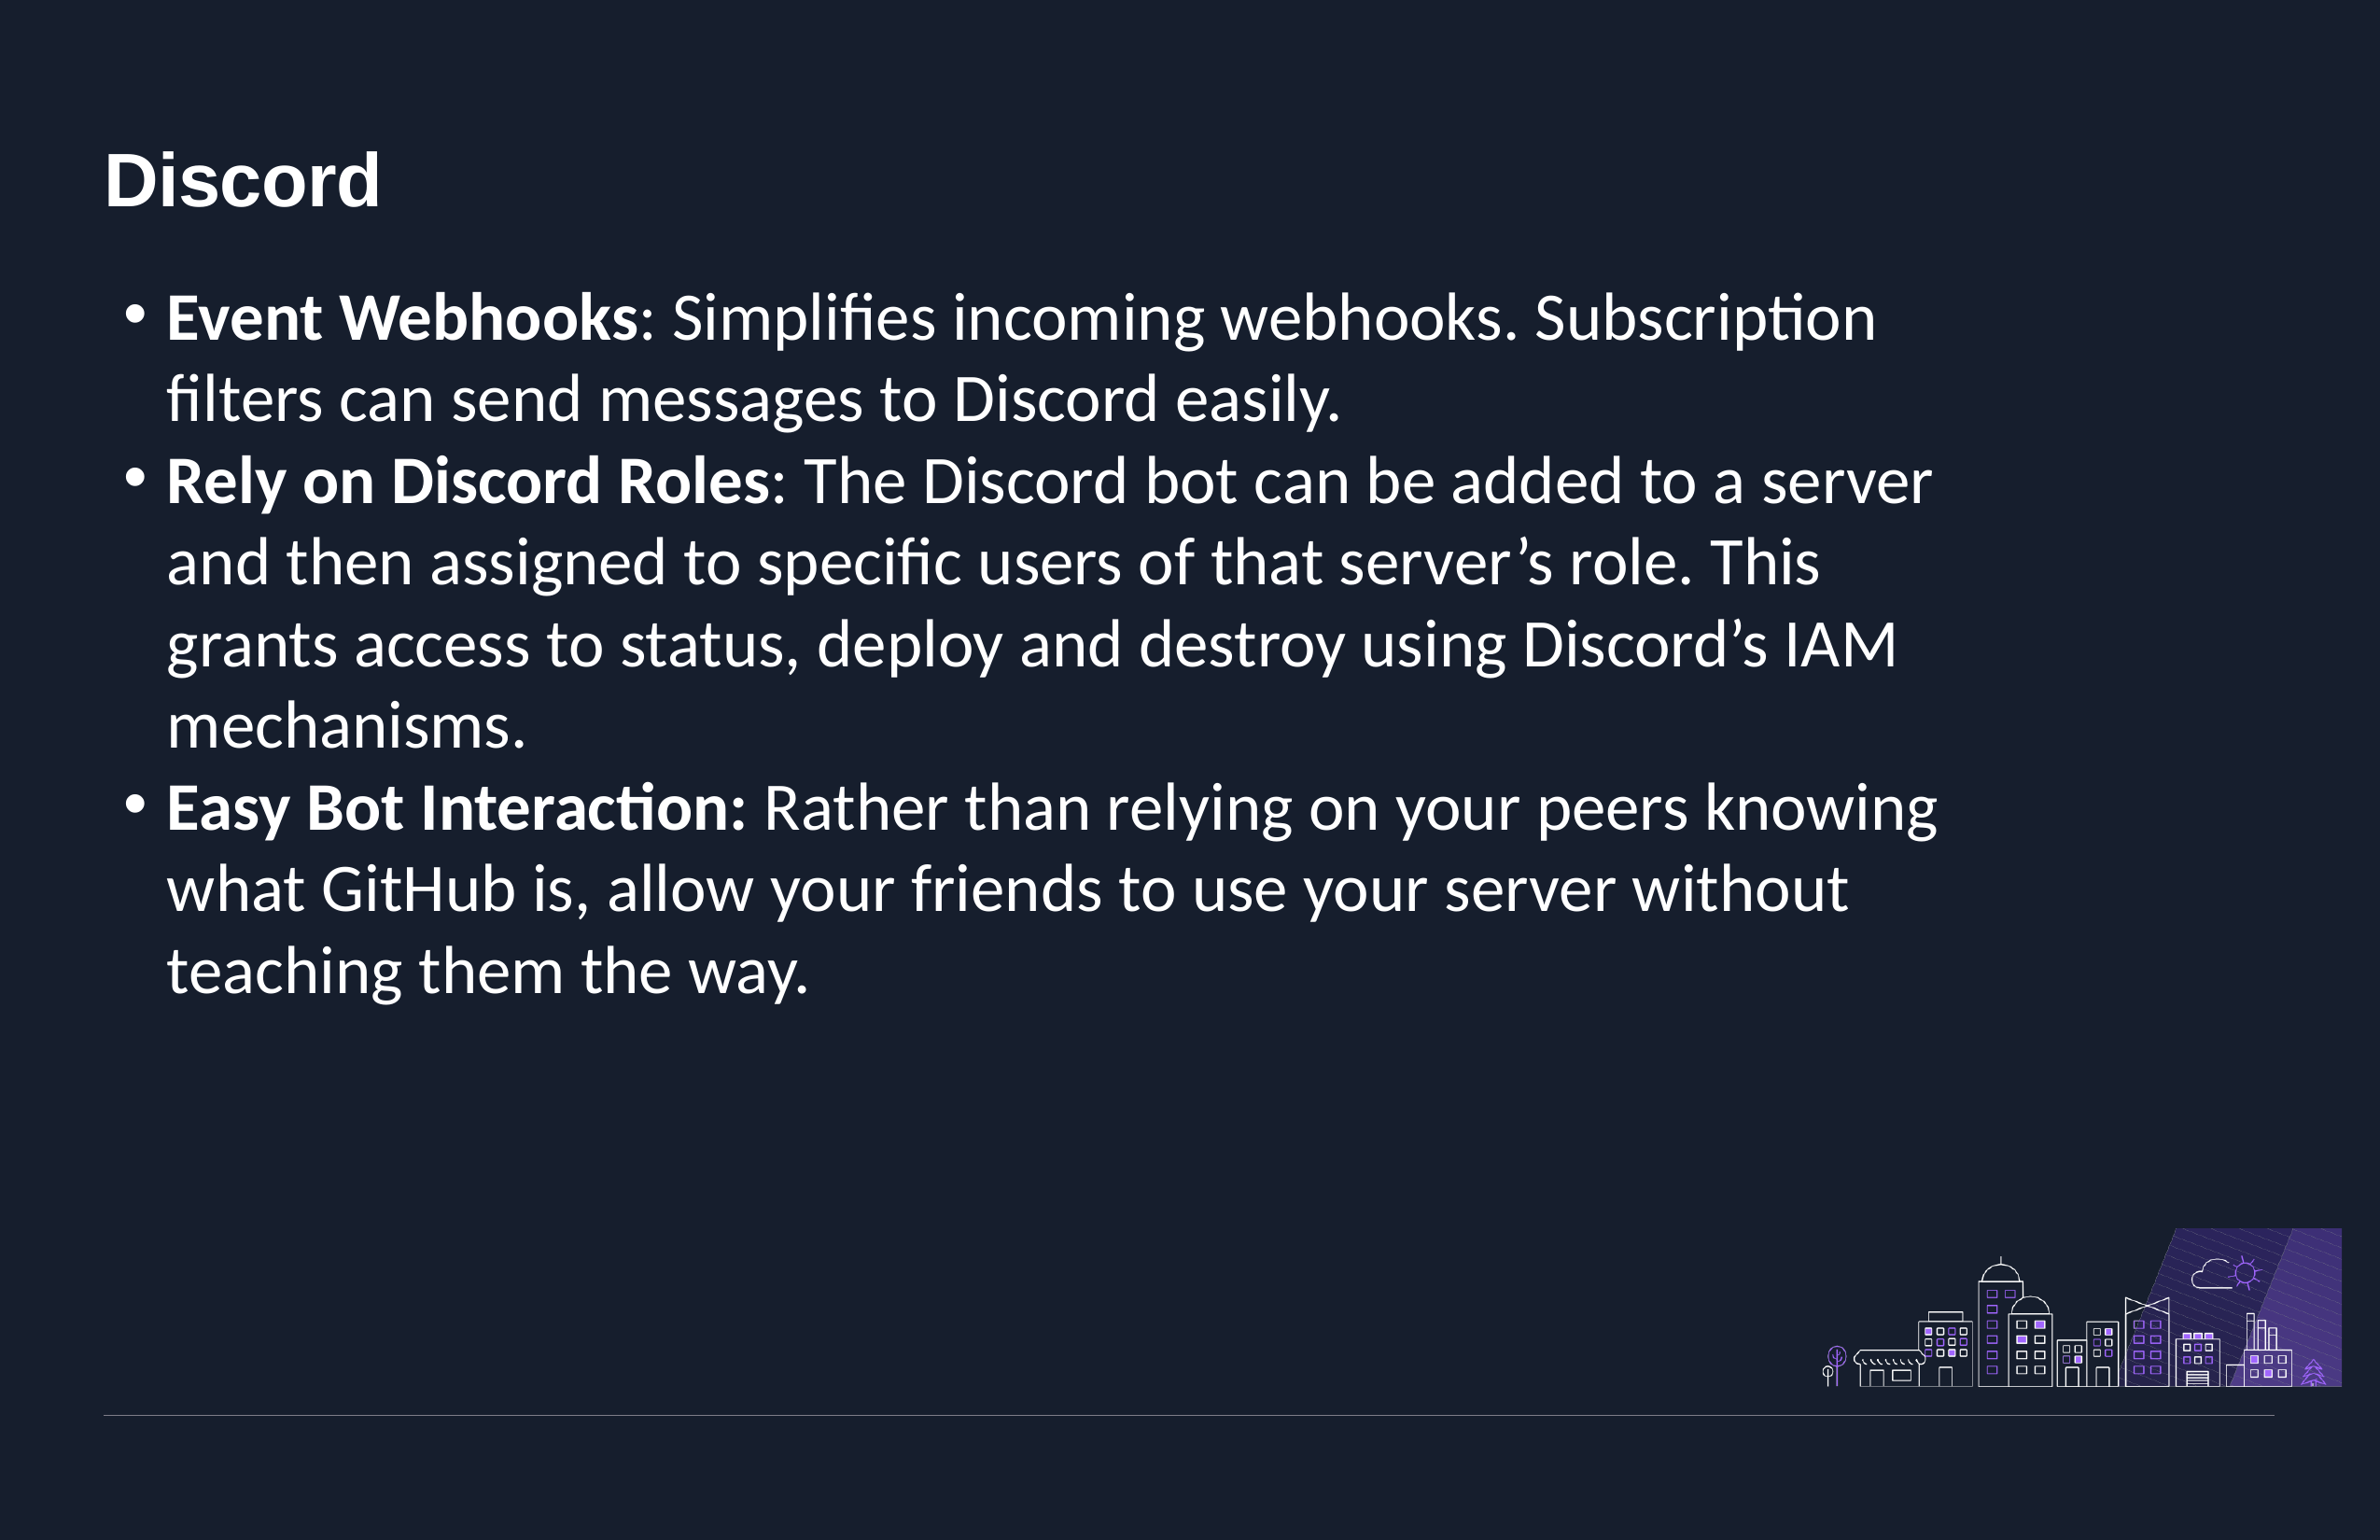

# Discord
Event Webhooks: Simplifies incoming webhooks. Subscription filters can send messages to Discord easily.
Rely on Discord Roles: The Discord bot can be added to a server and then assigned to specific users of that server’s role. This grants access to status, deploy and destroy using Discord’s IAM mechanisms.
Easy Bot Interaction: Rather than relying on your peers knowing what GitHub is, allow your friends to use your server without teaching them the way.

AWS User Groups
15